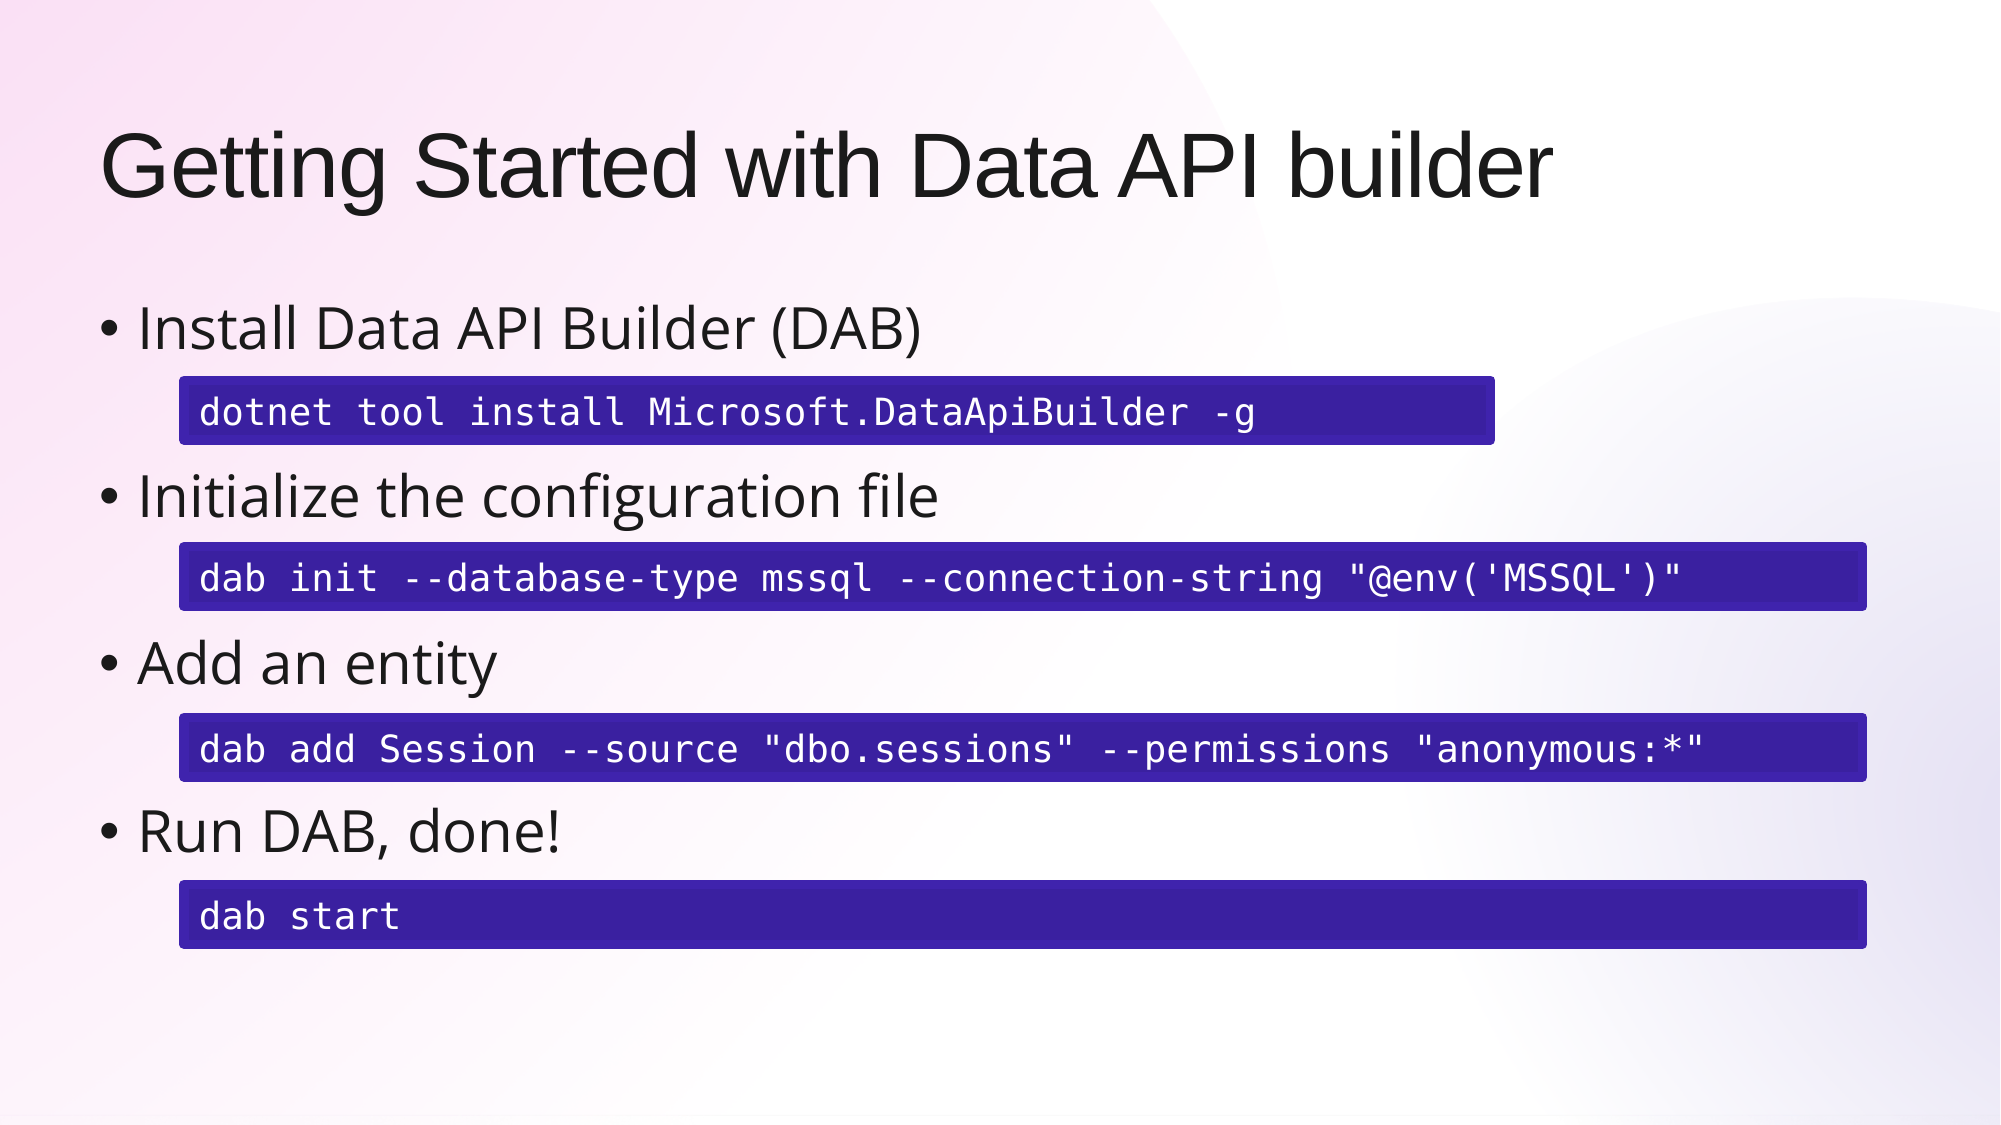

# Getting Started with Data API builder
Install Data API Builder (DAB)

Initialize the configuration file

Add an entity

Run DAB, done!
dotnet tool install Microsoft.DataApiBuilder -g
dab init --database-type mssql --connection-string "@env('MSSQL')"
dab add Session --source "dbo.sessions" --permissions "anonymous:*"
dab start